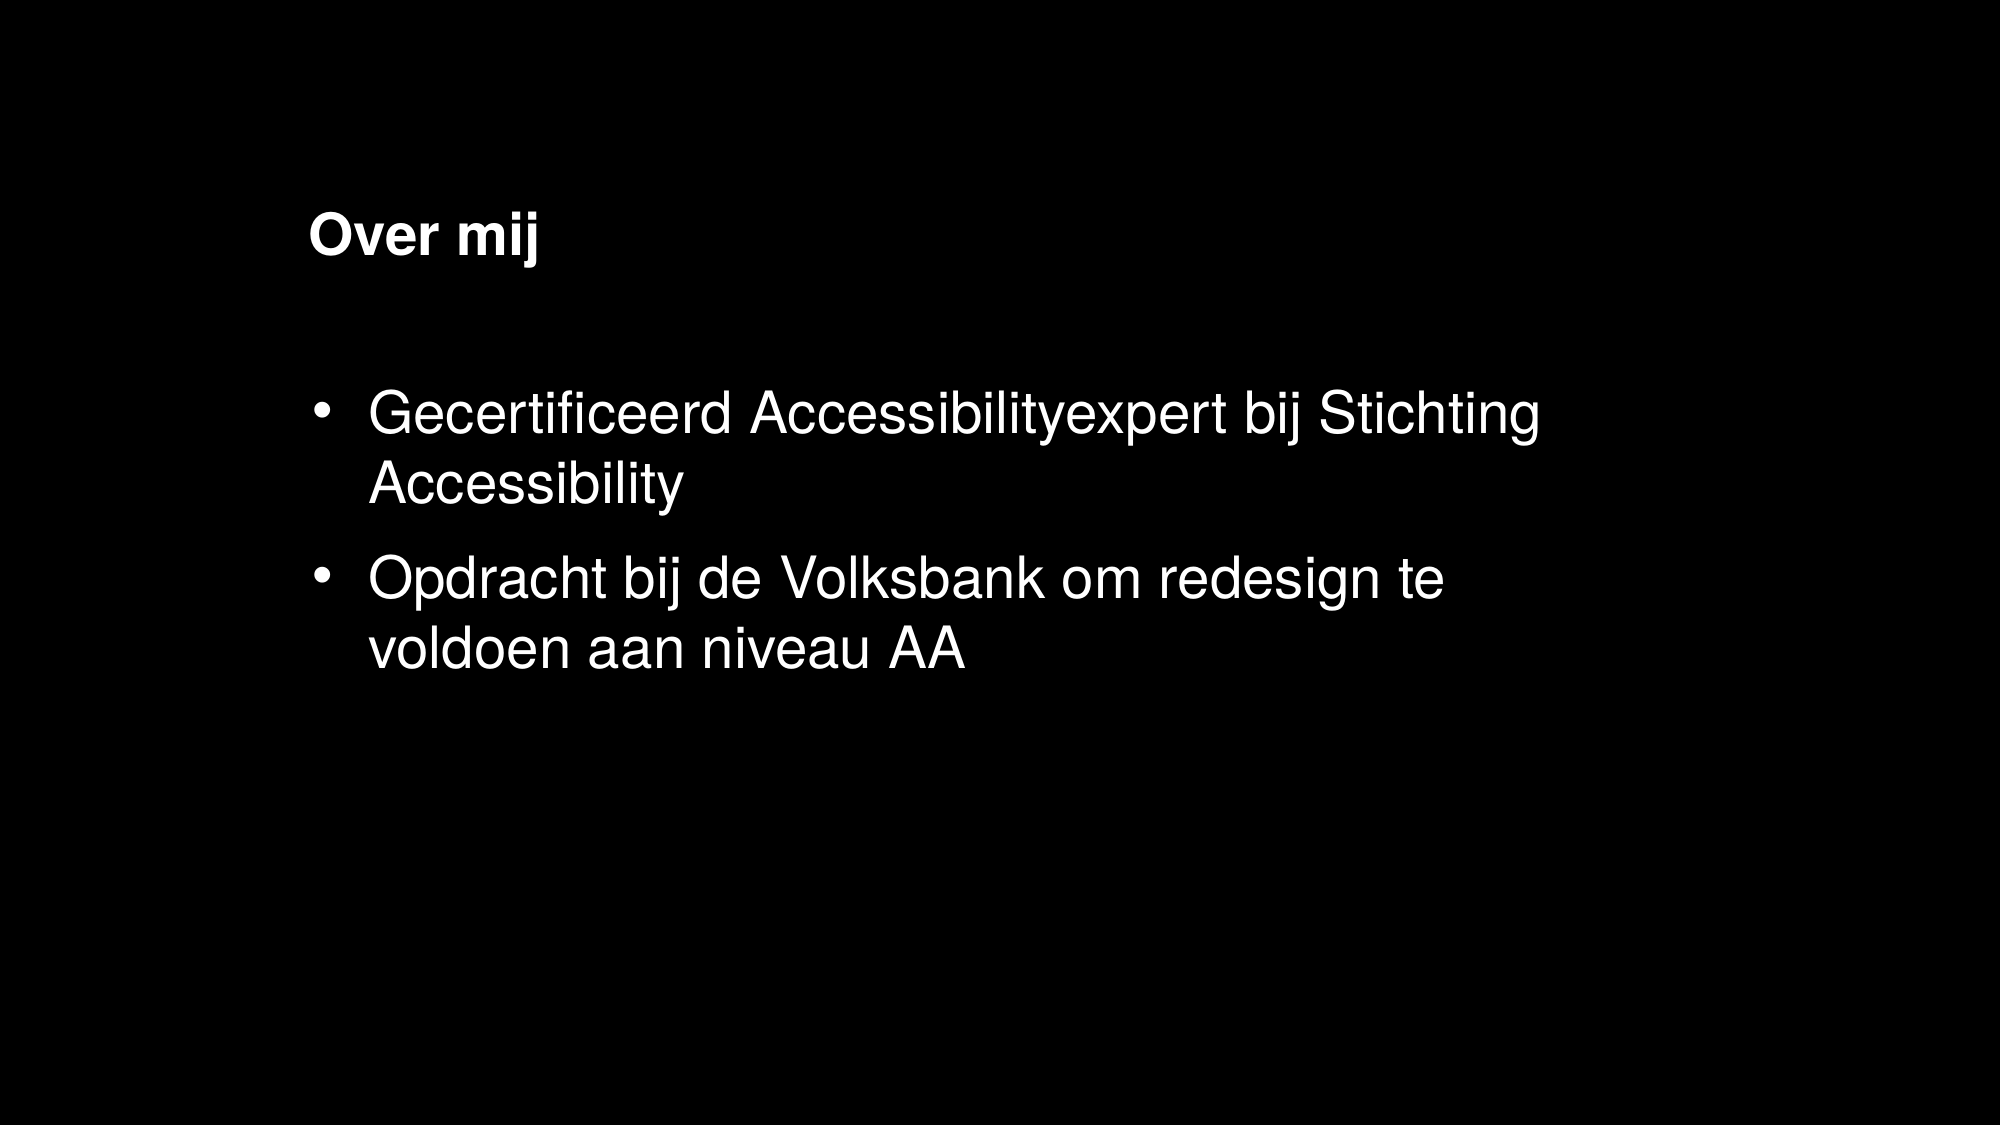

Retail / FMCG

Automotive

Finance

Health

Public

Travel

Media

Over mij
Gecertificeerd Accessibilityexpert bij Stichting Accessibility
Opdracht bij de Volksbank om redesign te voldoen aan niveau AA